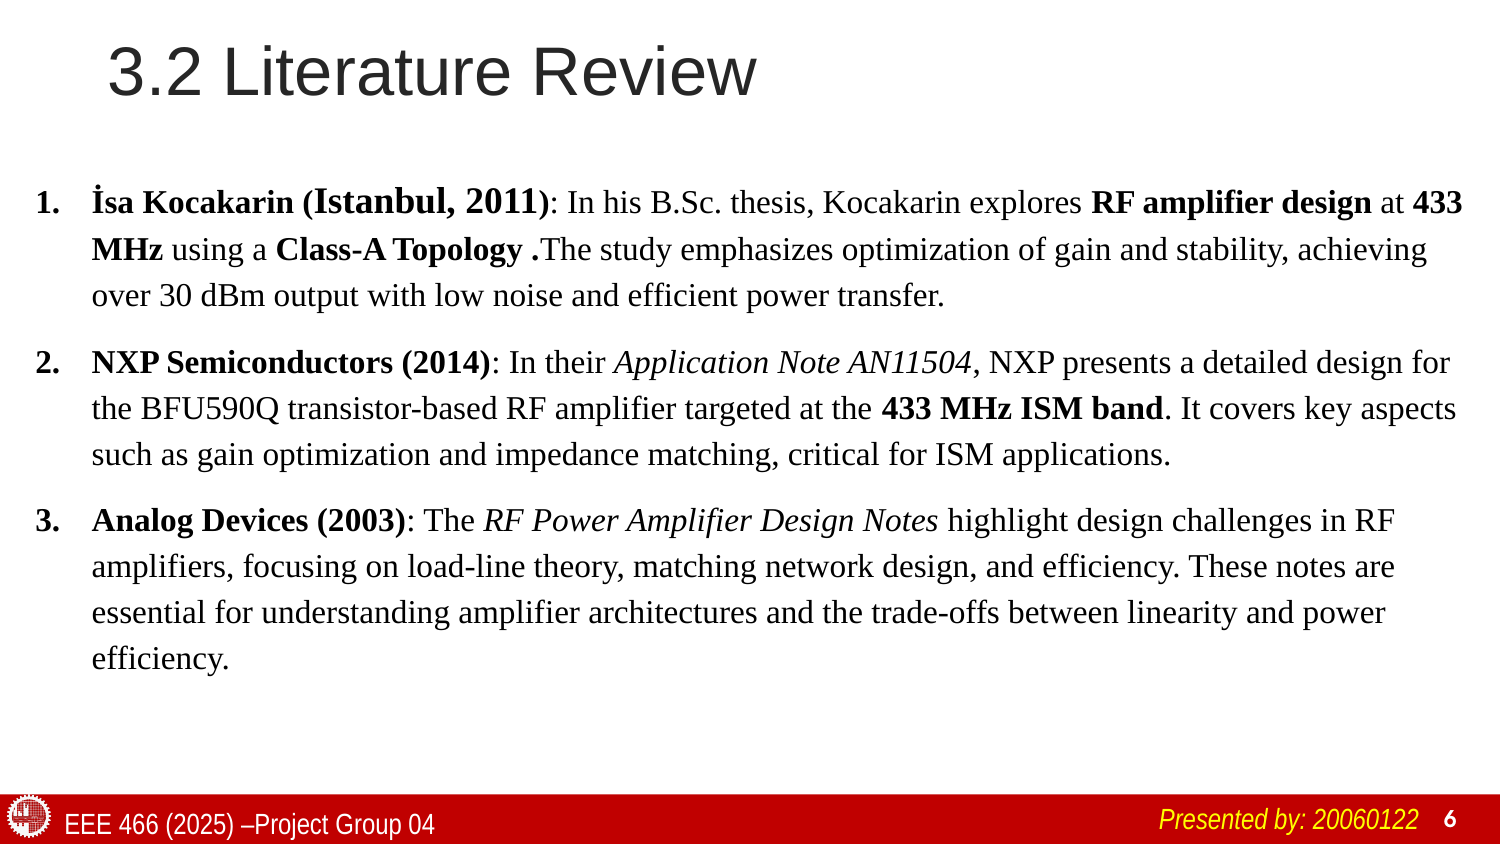

# 3.2 Literature Review
İsa Kocakarin (Istanbul, 2011): In his B.Sc. thesis, Kocakarin explores RF amplifier design at 433 MHz using a Class-A Topology .The study emphasizes optimization of gain and stability, achieving over 30 dBm output with low noise and efficient power transfer.
NXP Semiconductors (2014): In their Application Note AN11504, NXP presents a detailed design for the BFU590Q transistor-based RF amplifier targeted at the 433 MHz ISM band. It covers key aspects such as gain optimization and impedance matching, critical for ISM applications.
Analog Devices (2003): The RF Power Amplifier Design Notes highlight design challenges in RF amplifiers, focusing on load-line theory, matching network design, and efficiency. These notes are essential for understanding amplifier architectures and the trade-offs between linearity and power efficiency.

Presented by: 20060122
EEE 466 (2025) –Project Group 04
6